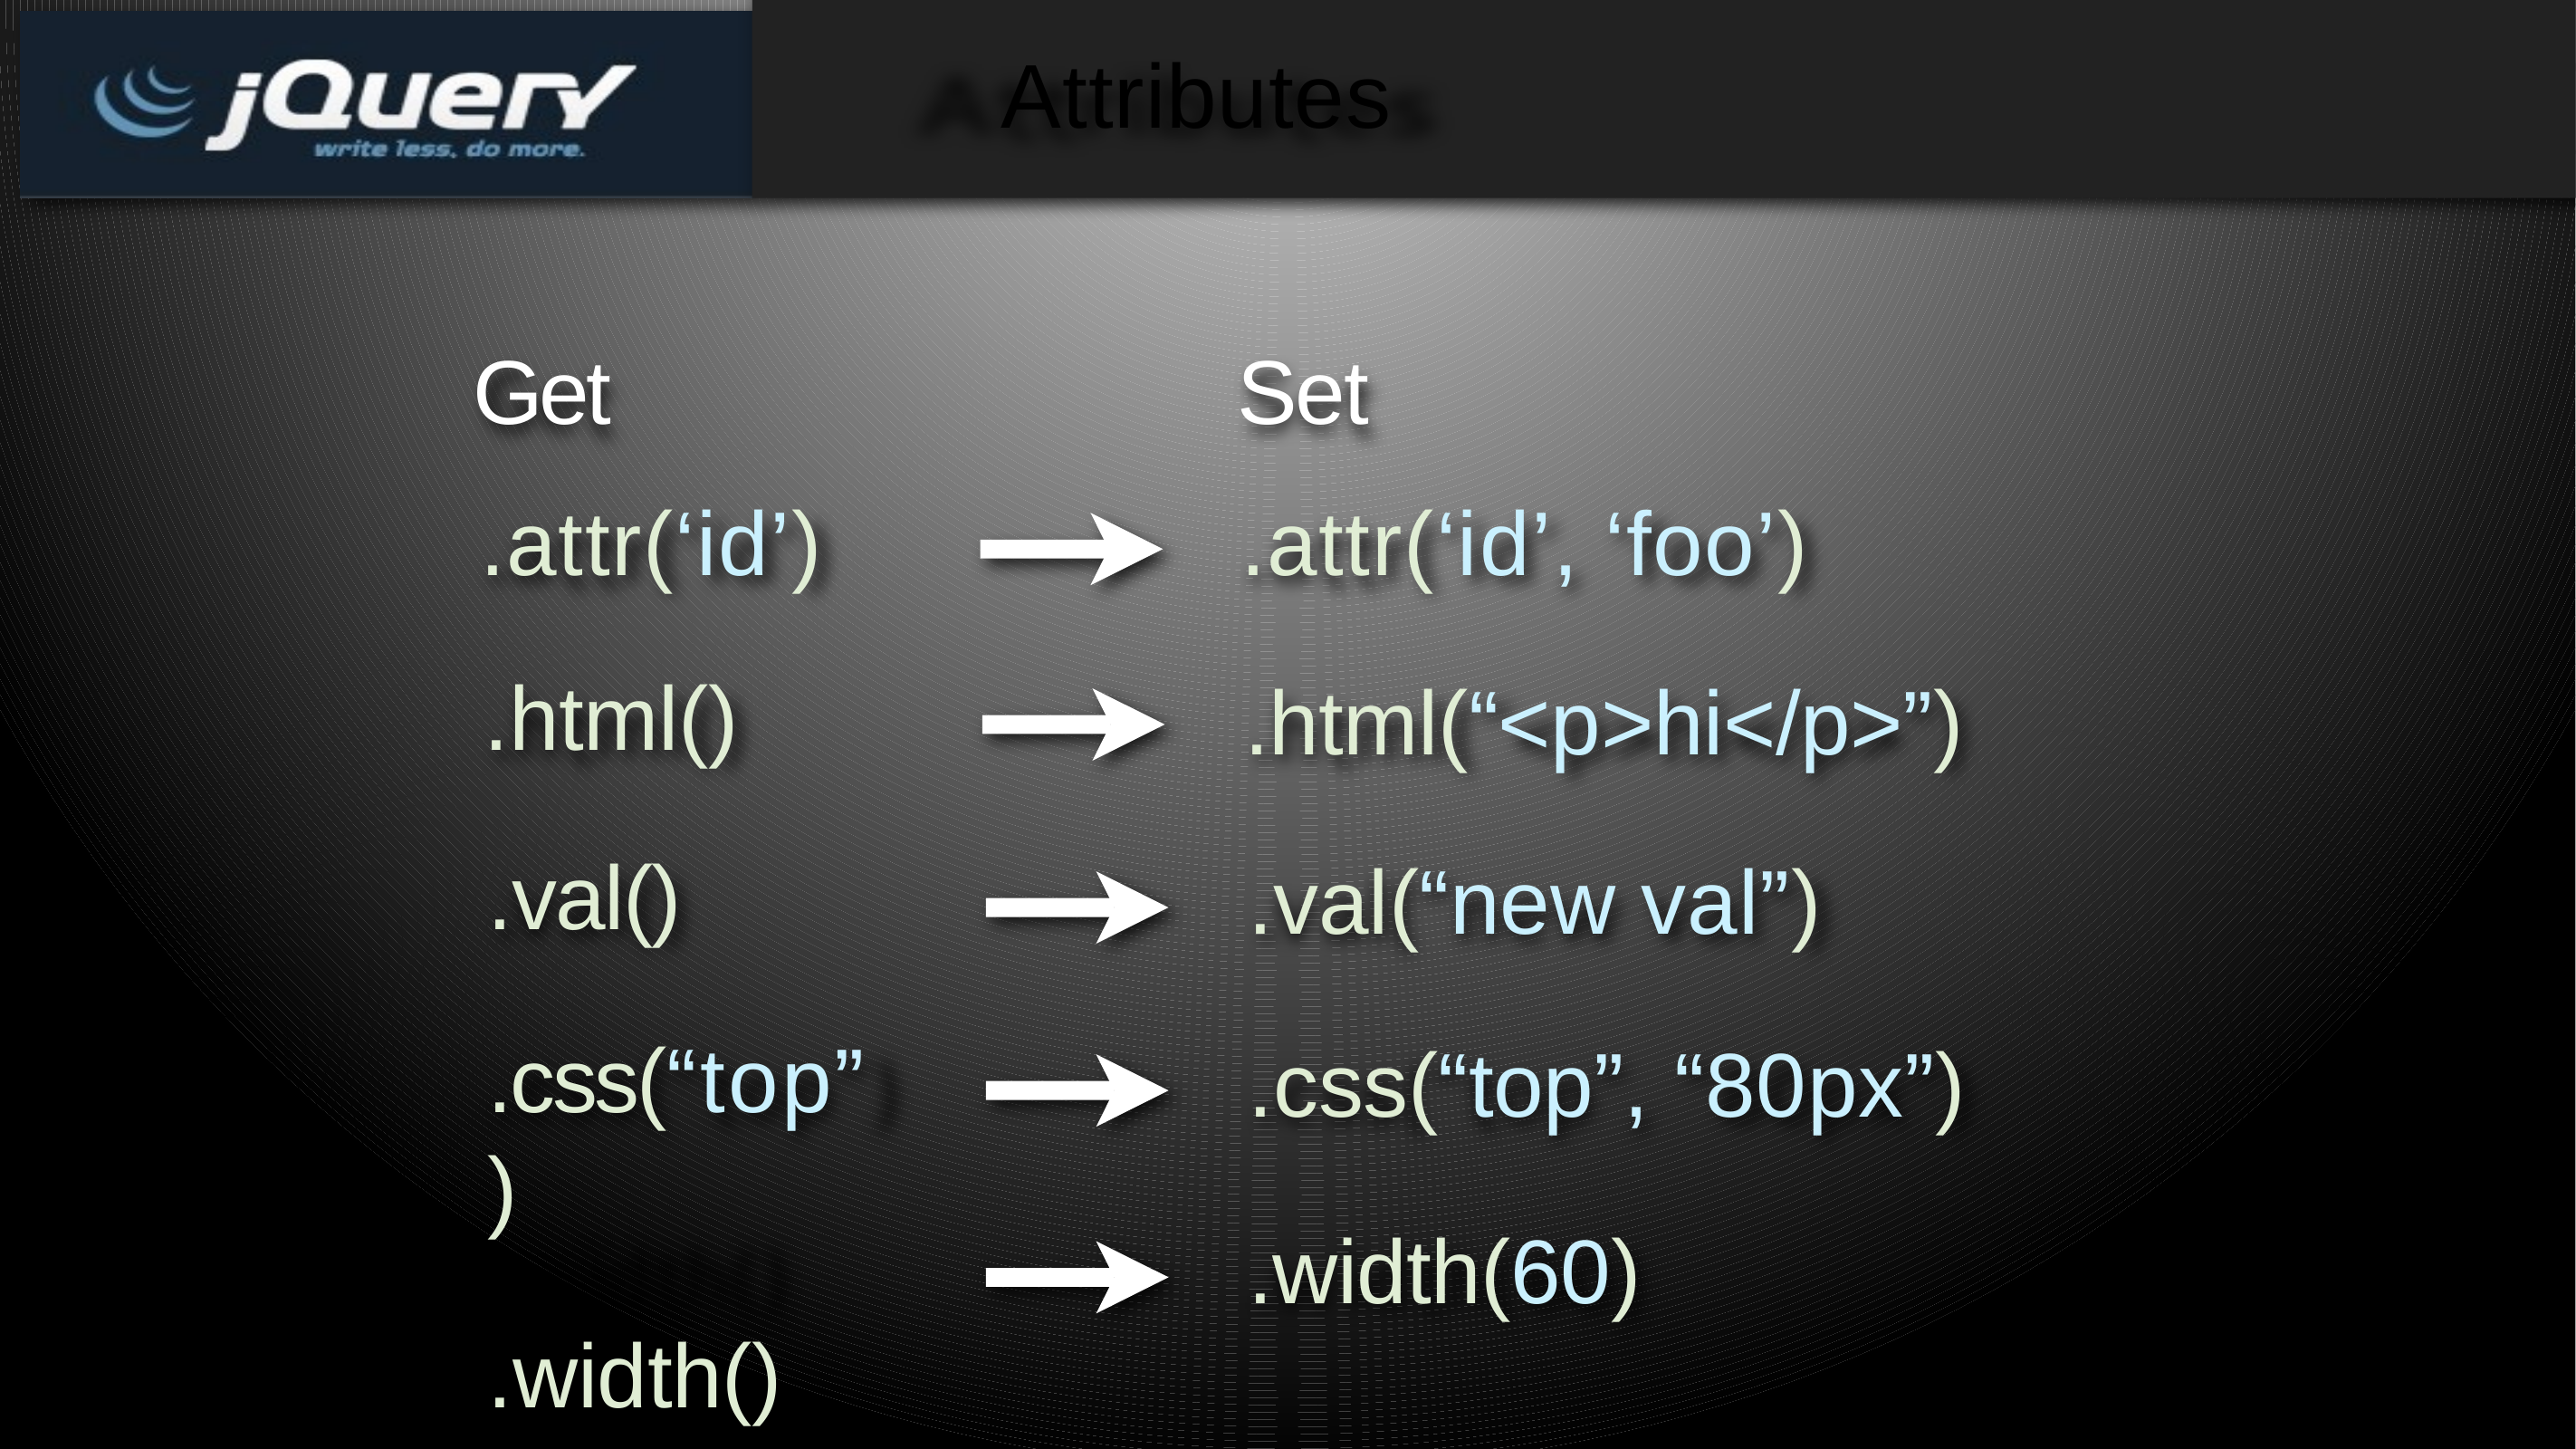

# Attributes
Get
.attr(‘id’)
.html()
.val()
.css(“top”)
.width()
Set
.attr(‘id’, ‘foo’)
.html(“<p>hi</p>”)
.val(“new val”)
.css(“top”, “80px”)
.width(60)